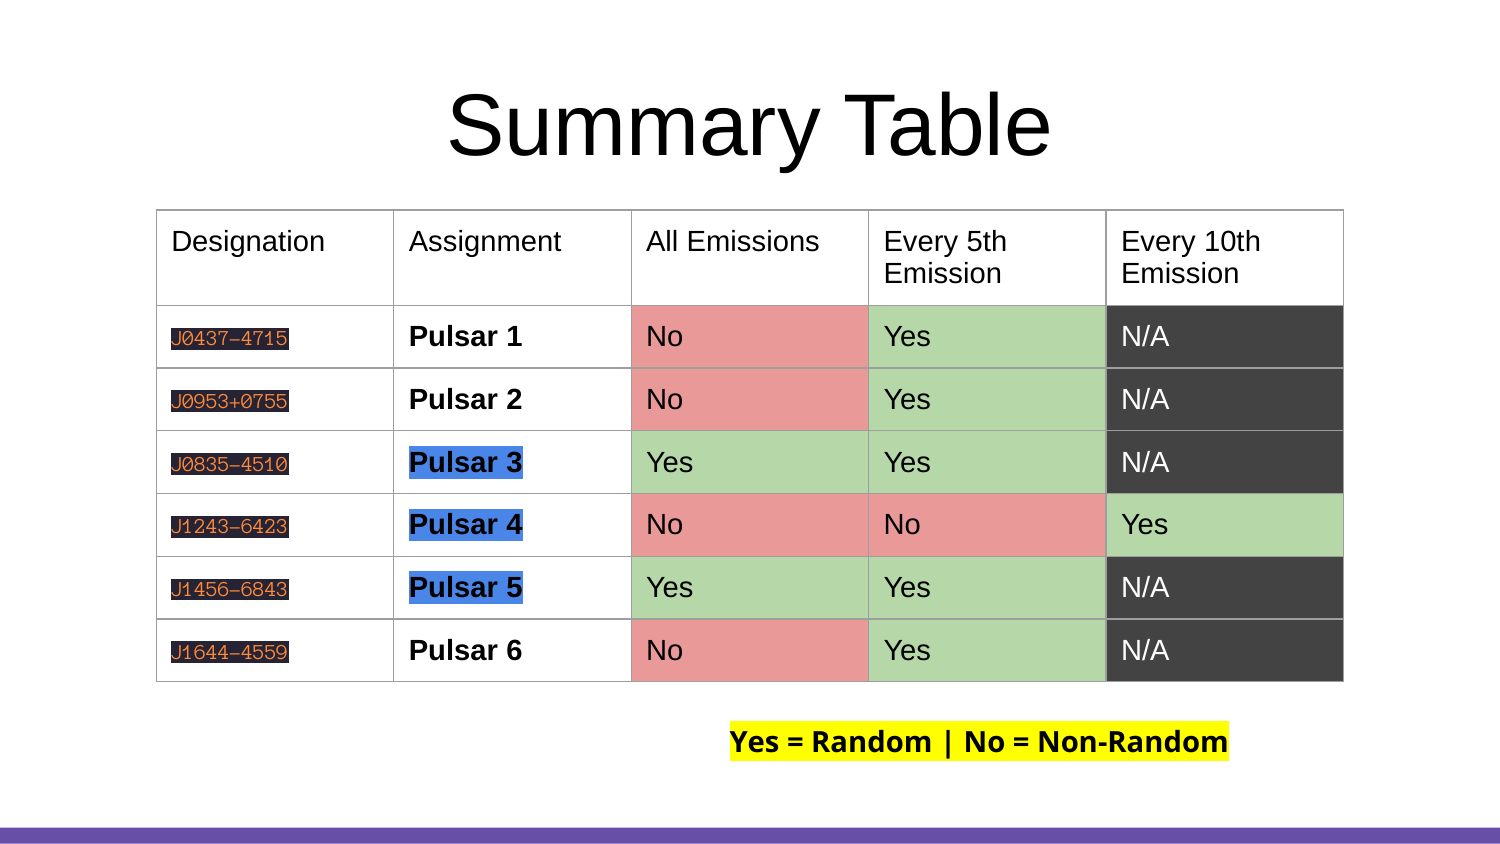

# Summary Table
| Designation | Assignment | All Emissions | Every 5th Emission | Every 10th Emission |
| --- | --- | --- | --- | --- |
| J0437-4715 | Pulsar 1 | No | Yes | N/A |
| J0953+0755 | Pulsar 2 | No | Yes | N/A |
| J0835-4510 | Pulsar 3 | Yes | Yes | N/A |
| J1243-6423 | Pulsar 4 | No | No | Yes |
| J1456-6843 | Pulsar 5 | Yes | Yes | N/A |
| J1644-4559 | Pulsar 6 | No | Yes | N/A |
Yes = Random | No = Non-Random